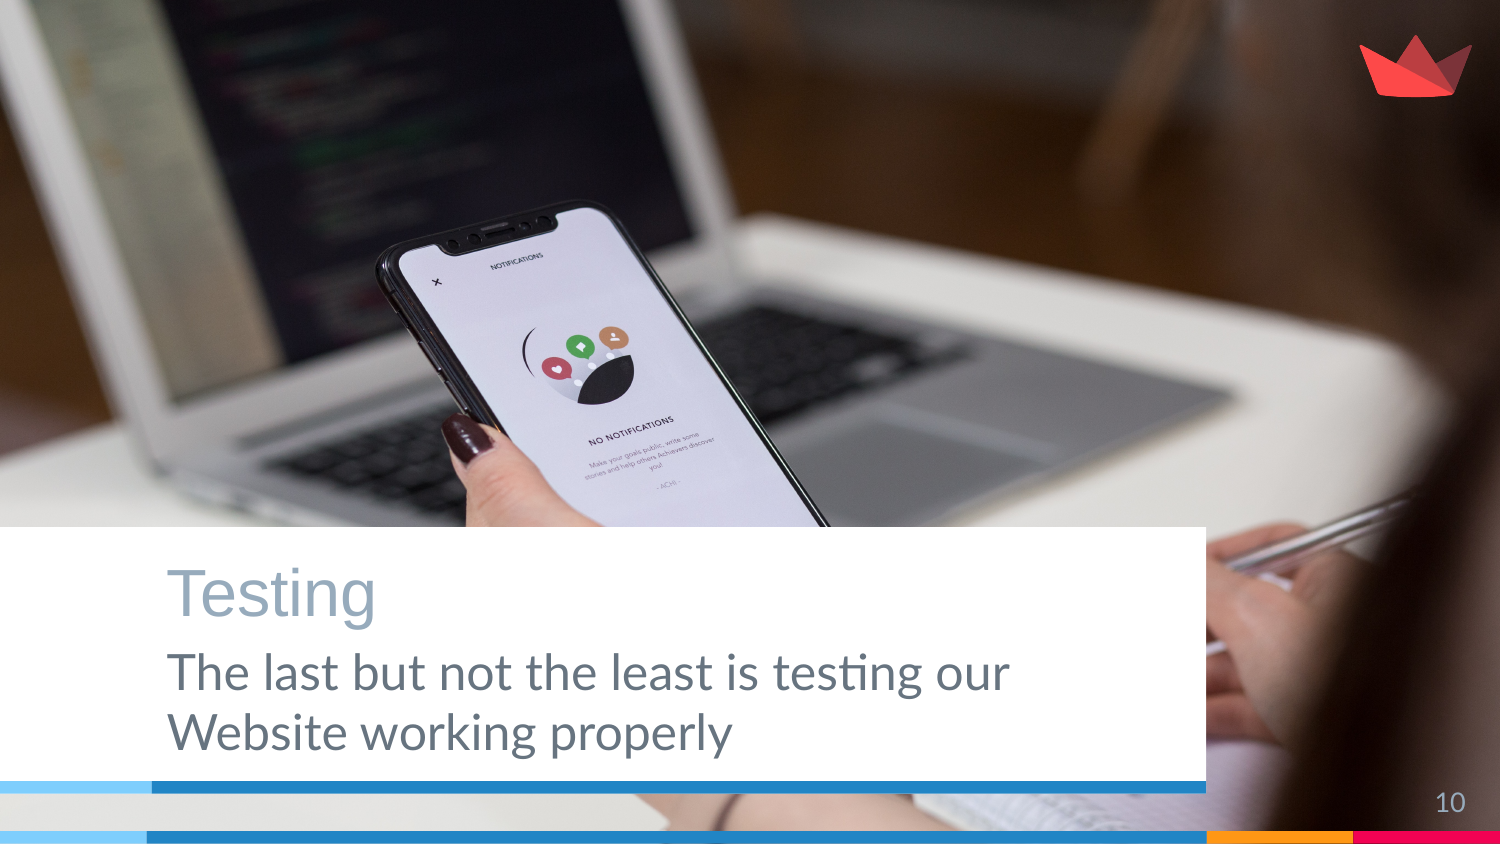

Testing
The last but not the least is testing our Website working properly
10